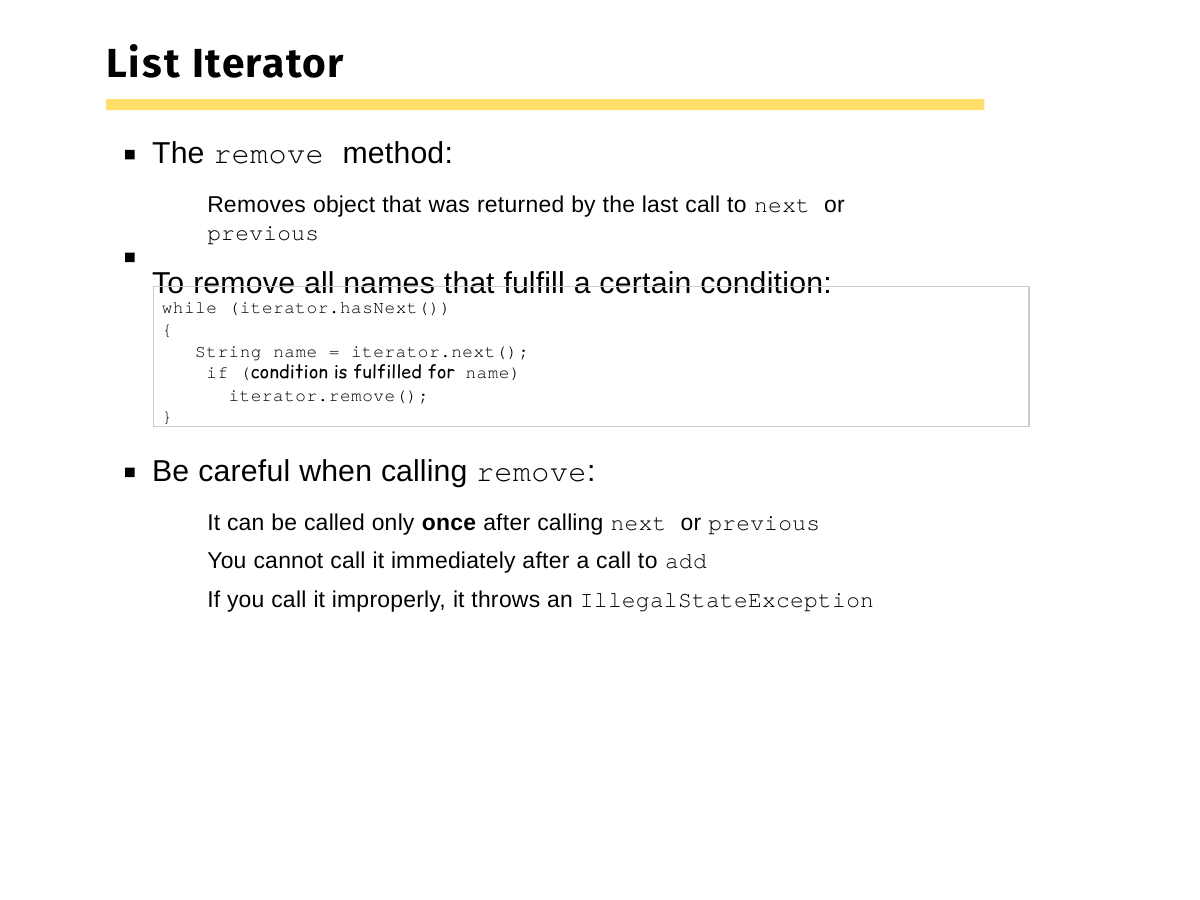

# List Iterator

The remove method:
Removes object that was returned by the last call to next or previous
To remove all names that fulfill a certain condition:

while (iterator.hasNext())
{
String name = iterator.next();  if (condition is fulfilled for name)
iterator.remove();
}
Be careful when calling remove:
It can be called only once after calling next or previous
You cannot call it immediately after a call to add
If you call it improperly, it throws an IllegalStateException